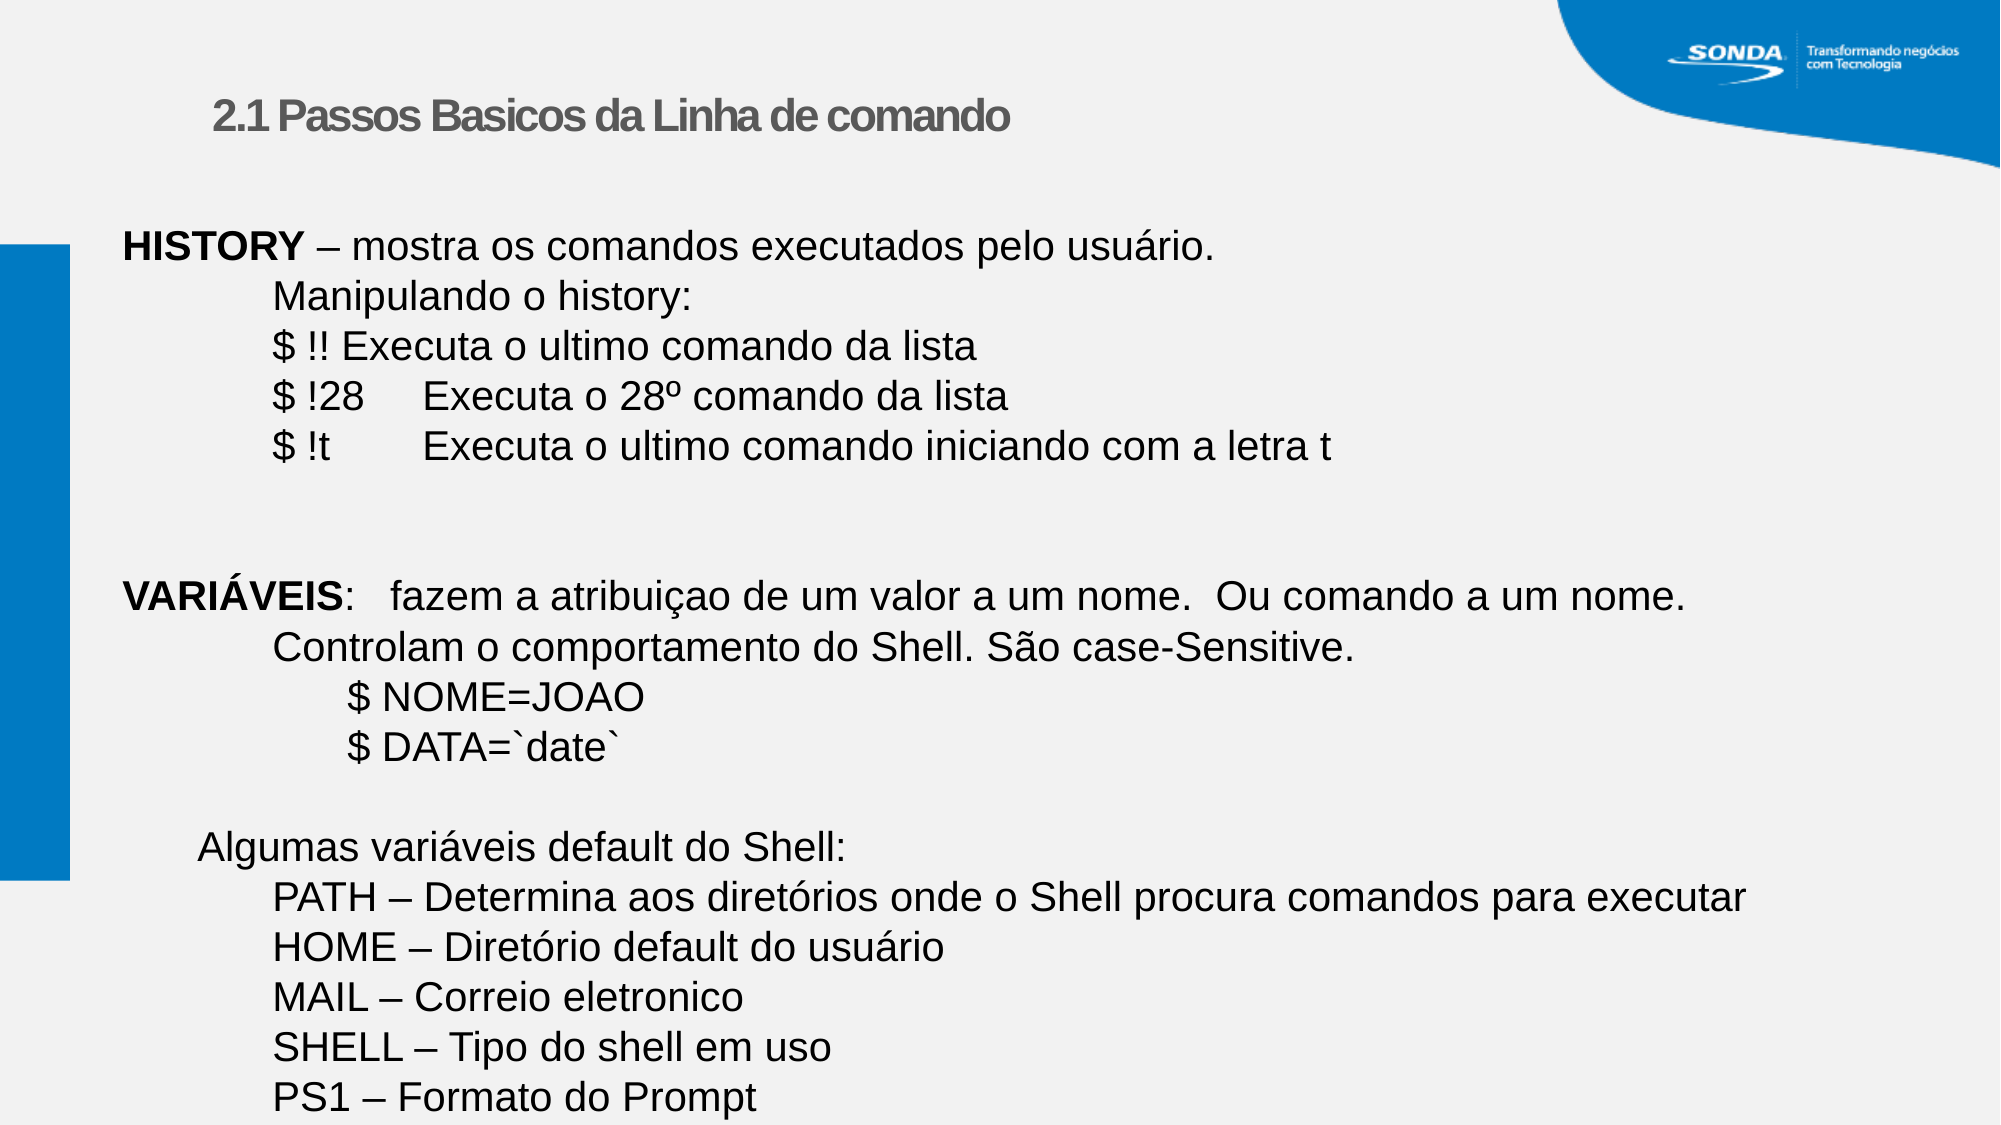

2.1 Passos Basicos da Linha de comando
HISTORY – mostra os comandos executados pelo usuário.
Manipulando o history:
$ !! Executa o ultimo comando da lista
$ !28 	Executa o 28º comando da lista
$ !t   	Executa o ultimo comando iniciando com a letra t

VARIÁVEIS:   fazem a atribuiçao de um valor a um nome.  Ou comando a um nome.
	Controlam o comportamento do Shell. São case-Sensitive.
	$ NOME=JOAO
	$ DATA=`date`

Algumas variáveis default do Shell:
PATH – Determina aos diretórios onde o Shell procura comandos para executar
HOME – Diretório default do usuário
MAIL – Correio eletronico
SHELL – Tipo do shell em uso
PS1 – Formato do Prompt